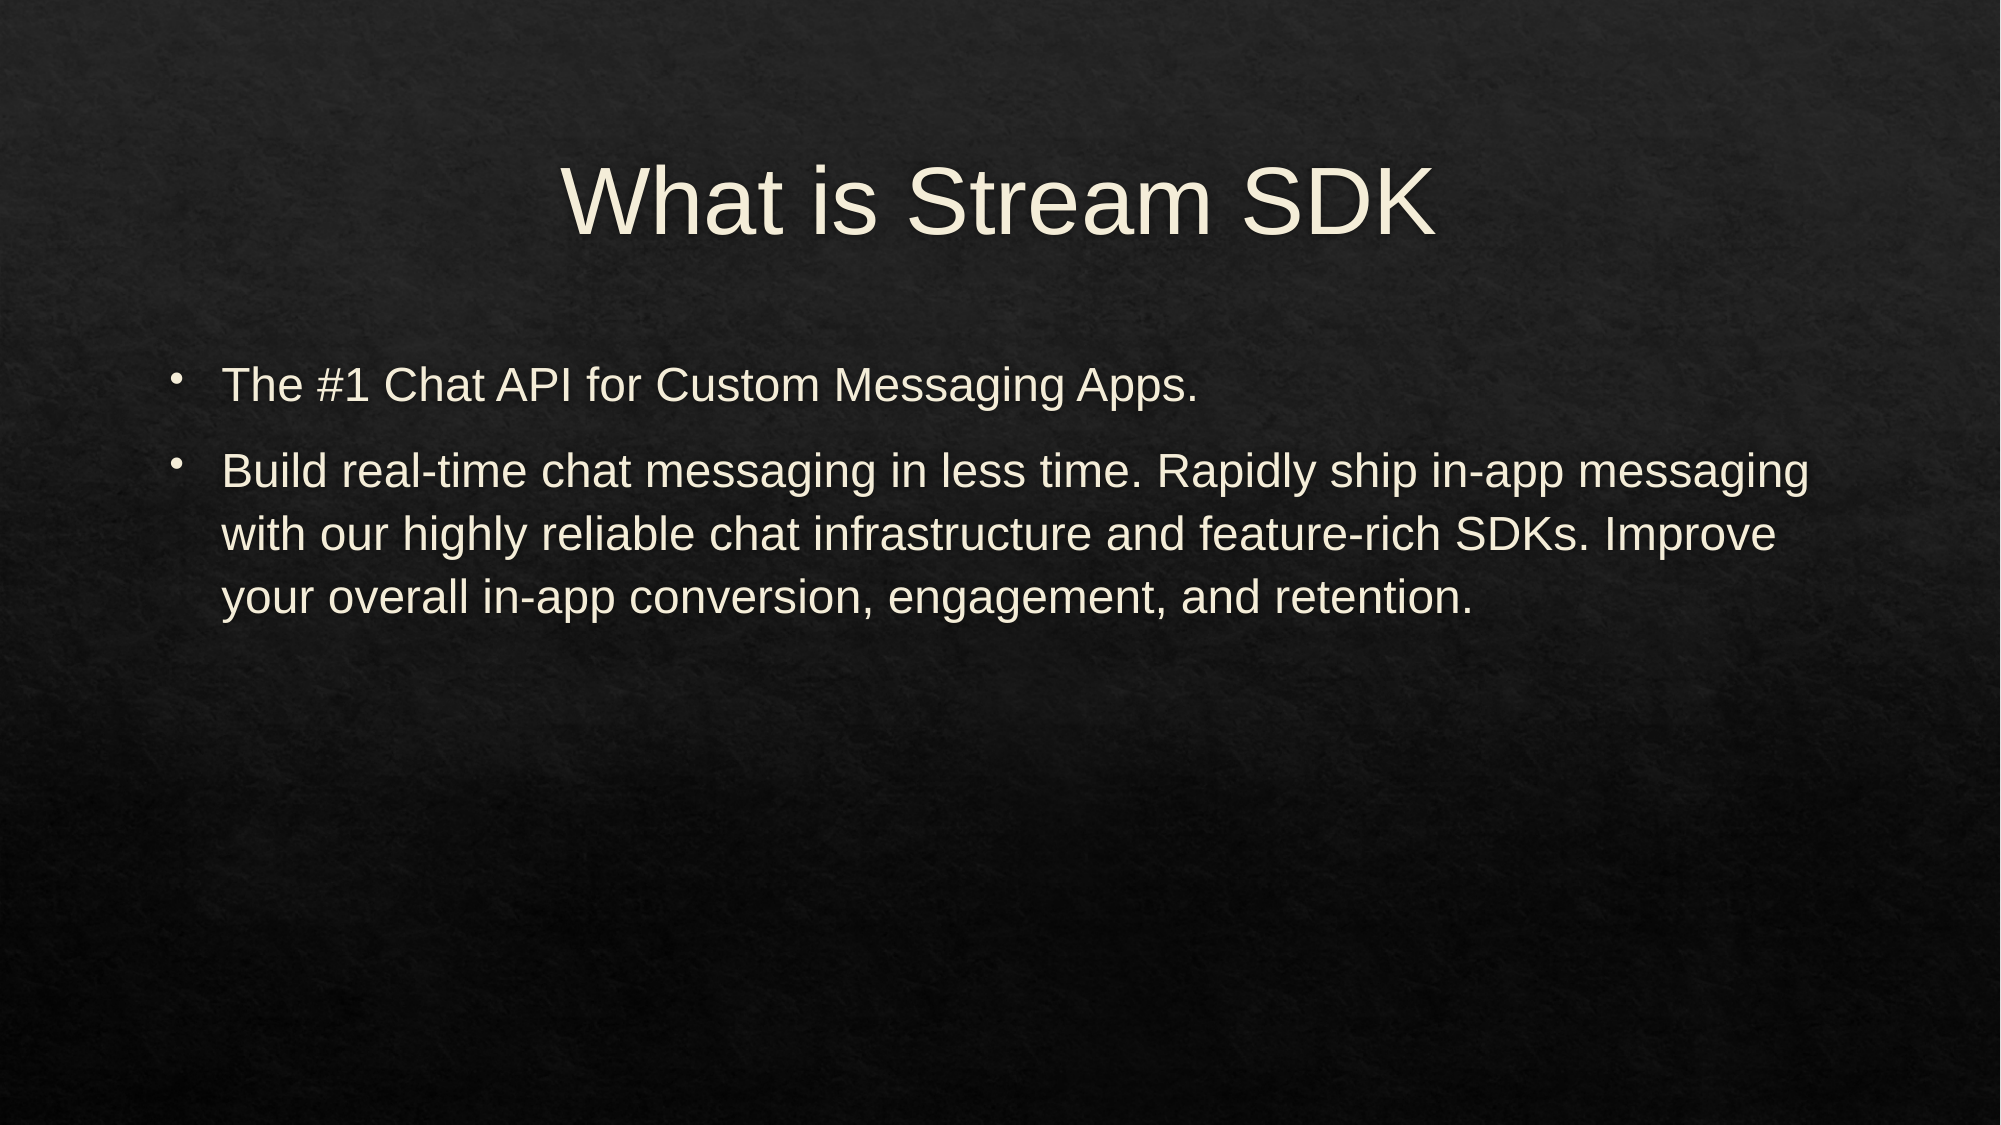

# What is Stream SDK
The #1 Chat API for Custom Messaging Apps.
Build real-time chat messaging in less time. Rapidly ship in-app messaging with our highly reliable chat infrastructure and feature-rich SDKs. Improve your overall in-app conversion, engagement, and retention.